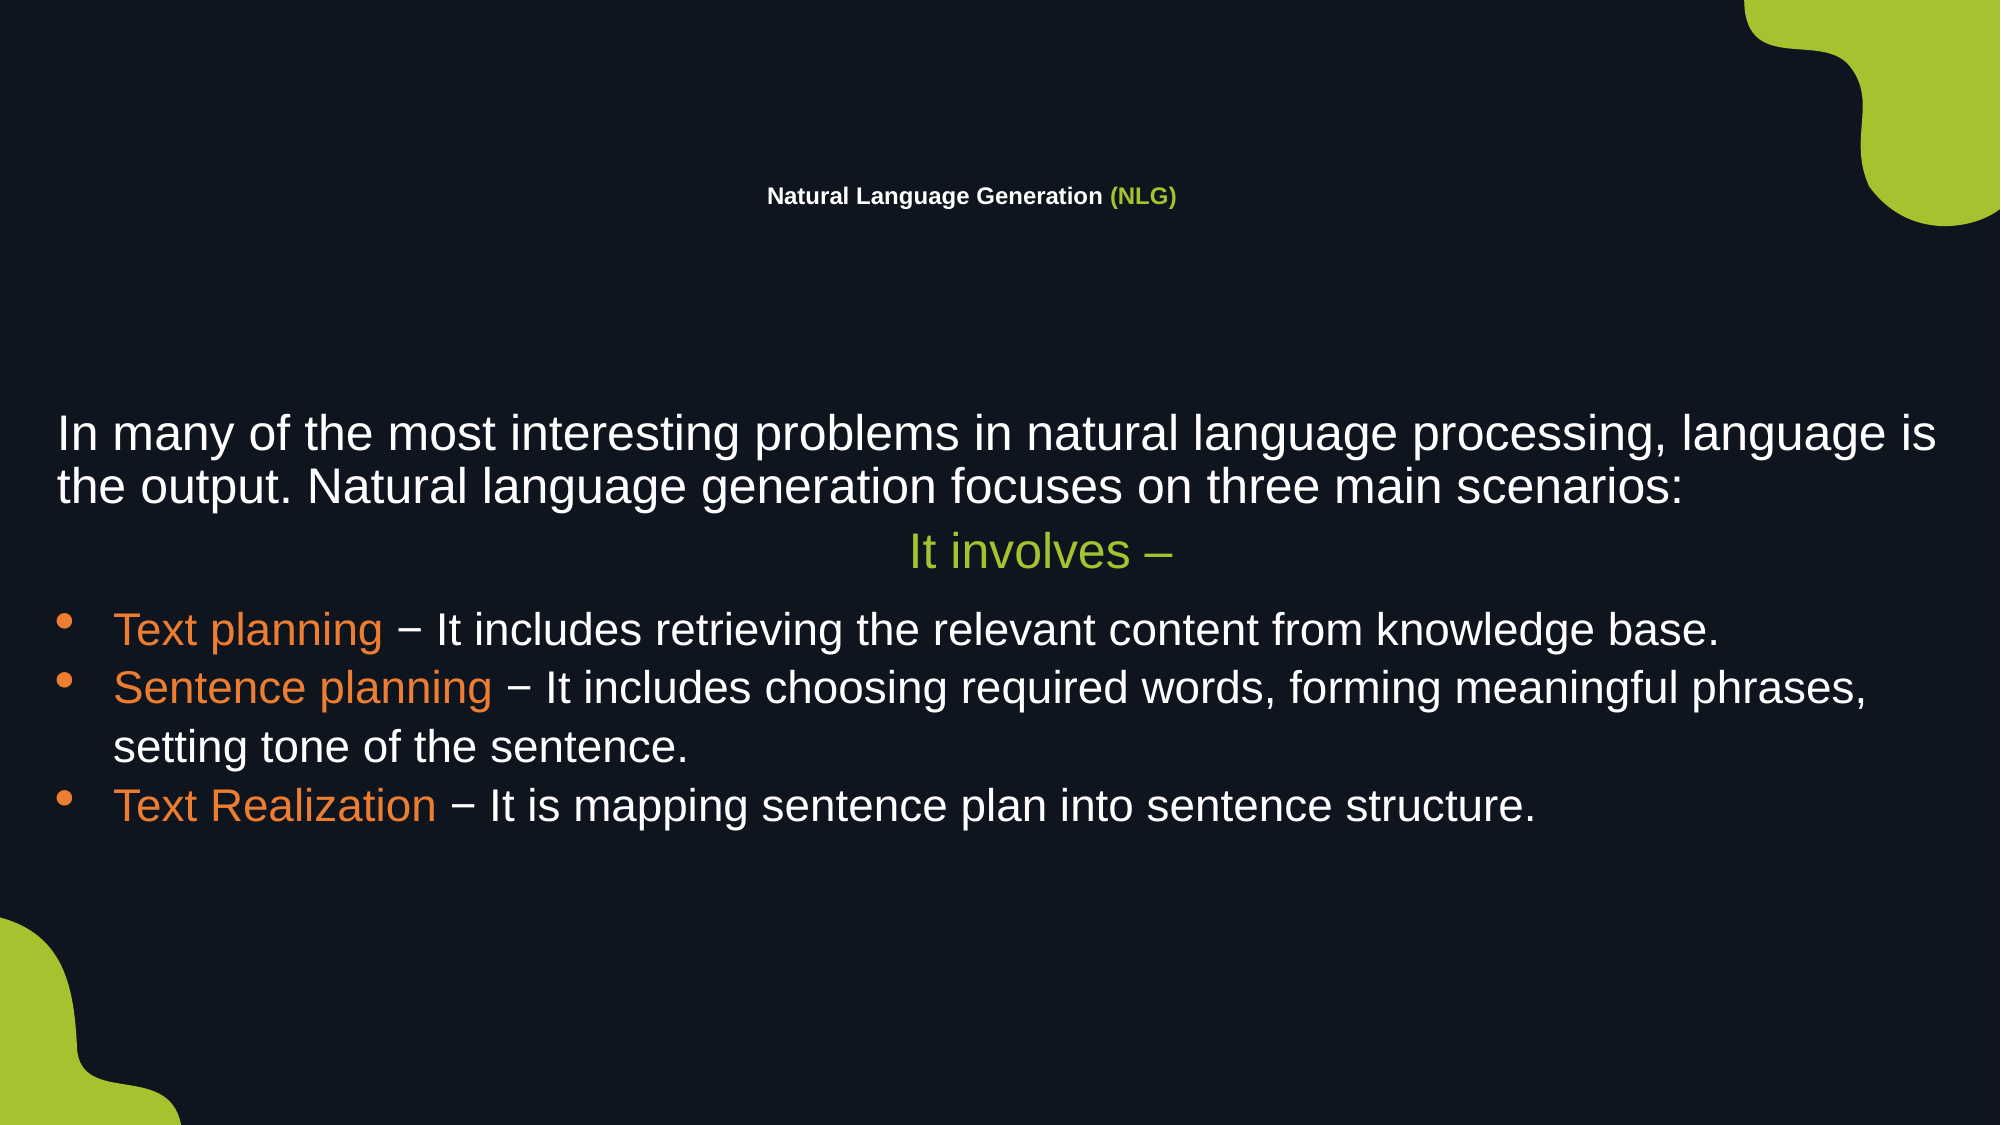

Natural Language Generation (NLG)
In many of the most interesting problems in natural language processing, language is the output. Natural language generation focuses on three main scenarios:
It involves –
Text planning − It includes retrieving the relevant content from knowledge base.
Sentence planning − It includes choosing required words, forming meaningful phrases, setting tone of the sentence.
Text Realization − It is mapping sentence plan into sentence structure.